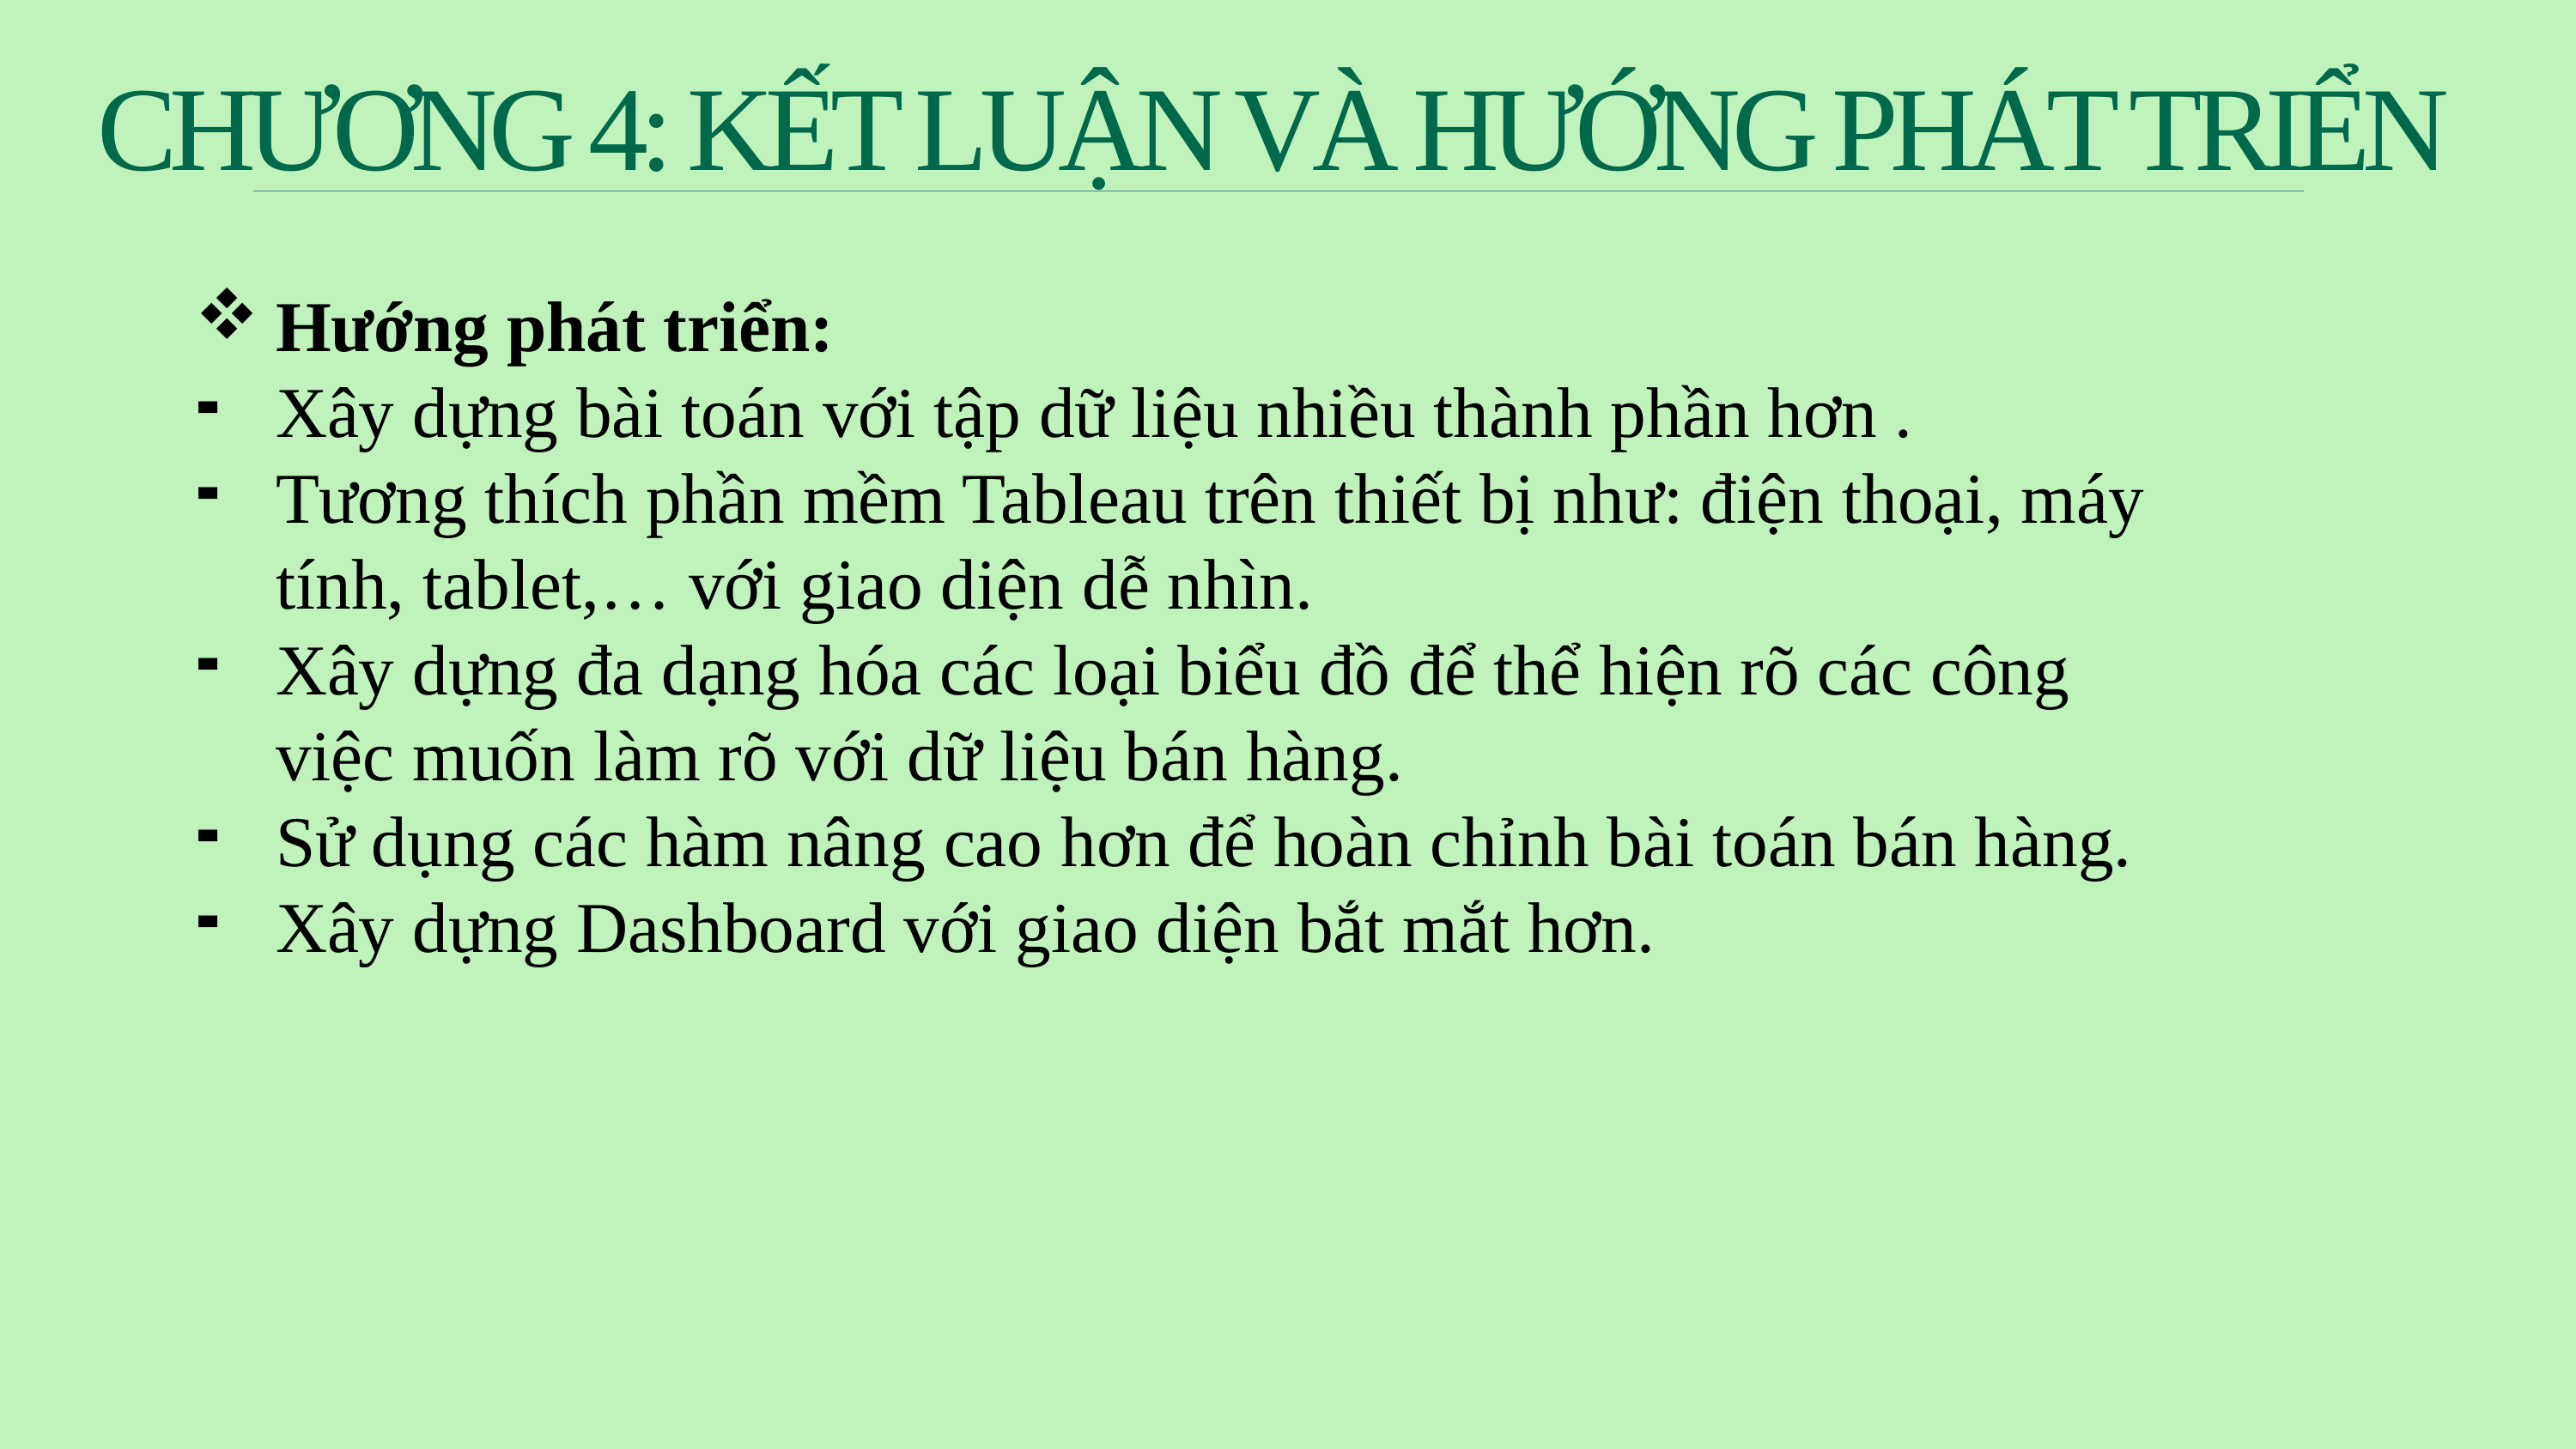

CHƯƠNG 4: KẾT LUẬN VÀ HƯỚNG PHÁT TRIỂN
Hướng phát triển:
Xây dựng bài toán với tập dữ liệu nhiều thành phần hơn .
Tương thích phần mềm Tableau trên thiết bị như: điện thoại, máy tính, tablet,… với giao diện dễ nhìn.
Xây dựng đa dạng hóa các loại biểu đồ để thể hiện rõ các công việc muốn làm rõ với dữ liệu bán hàng.
Sử dụng các hàm nâng cao hơn để hoàn chỉnh bài toán bán hàng.
Xây dựng Dashboard với giao diện bắt mắt hơn.